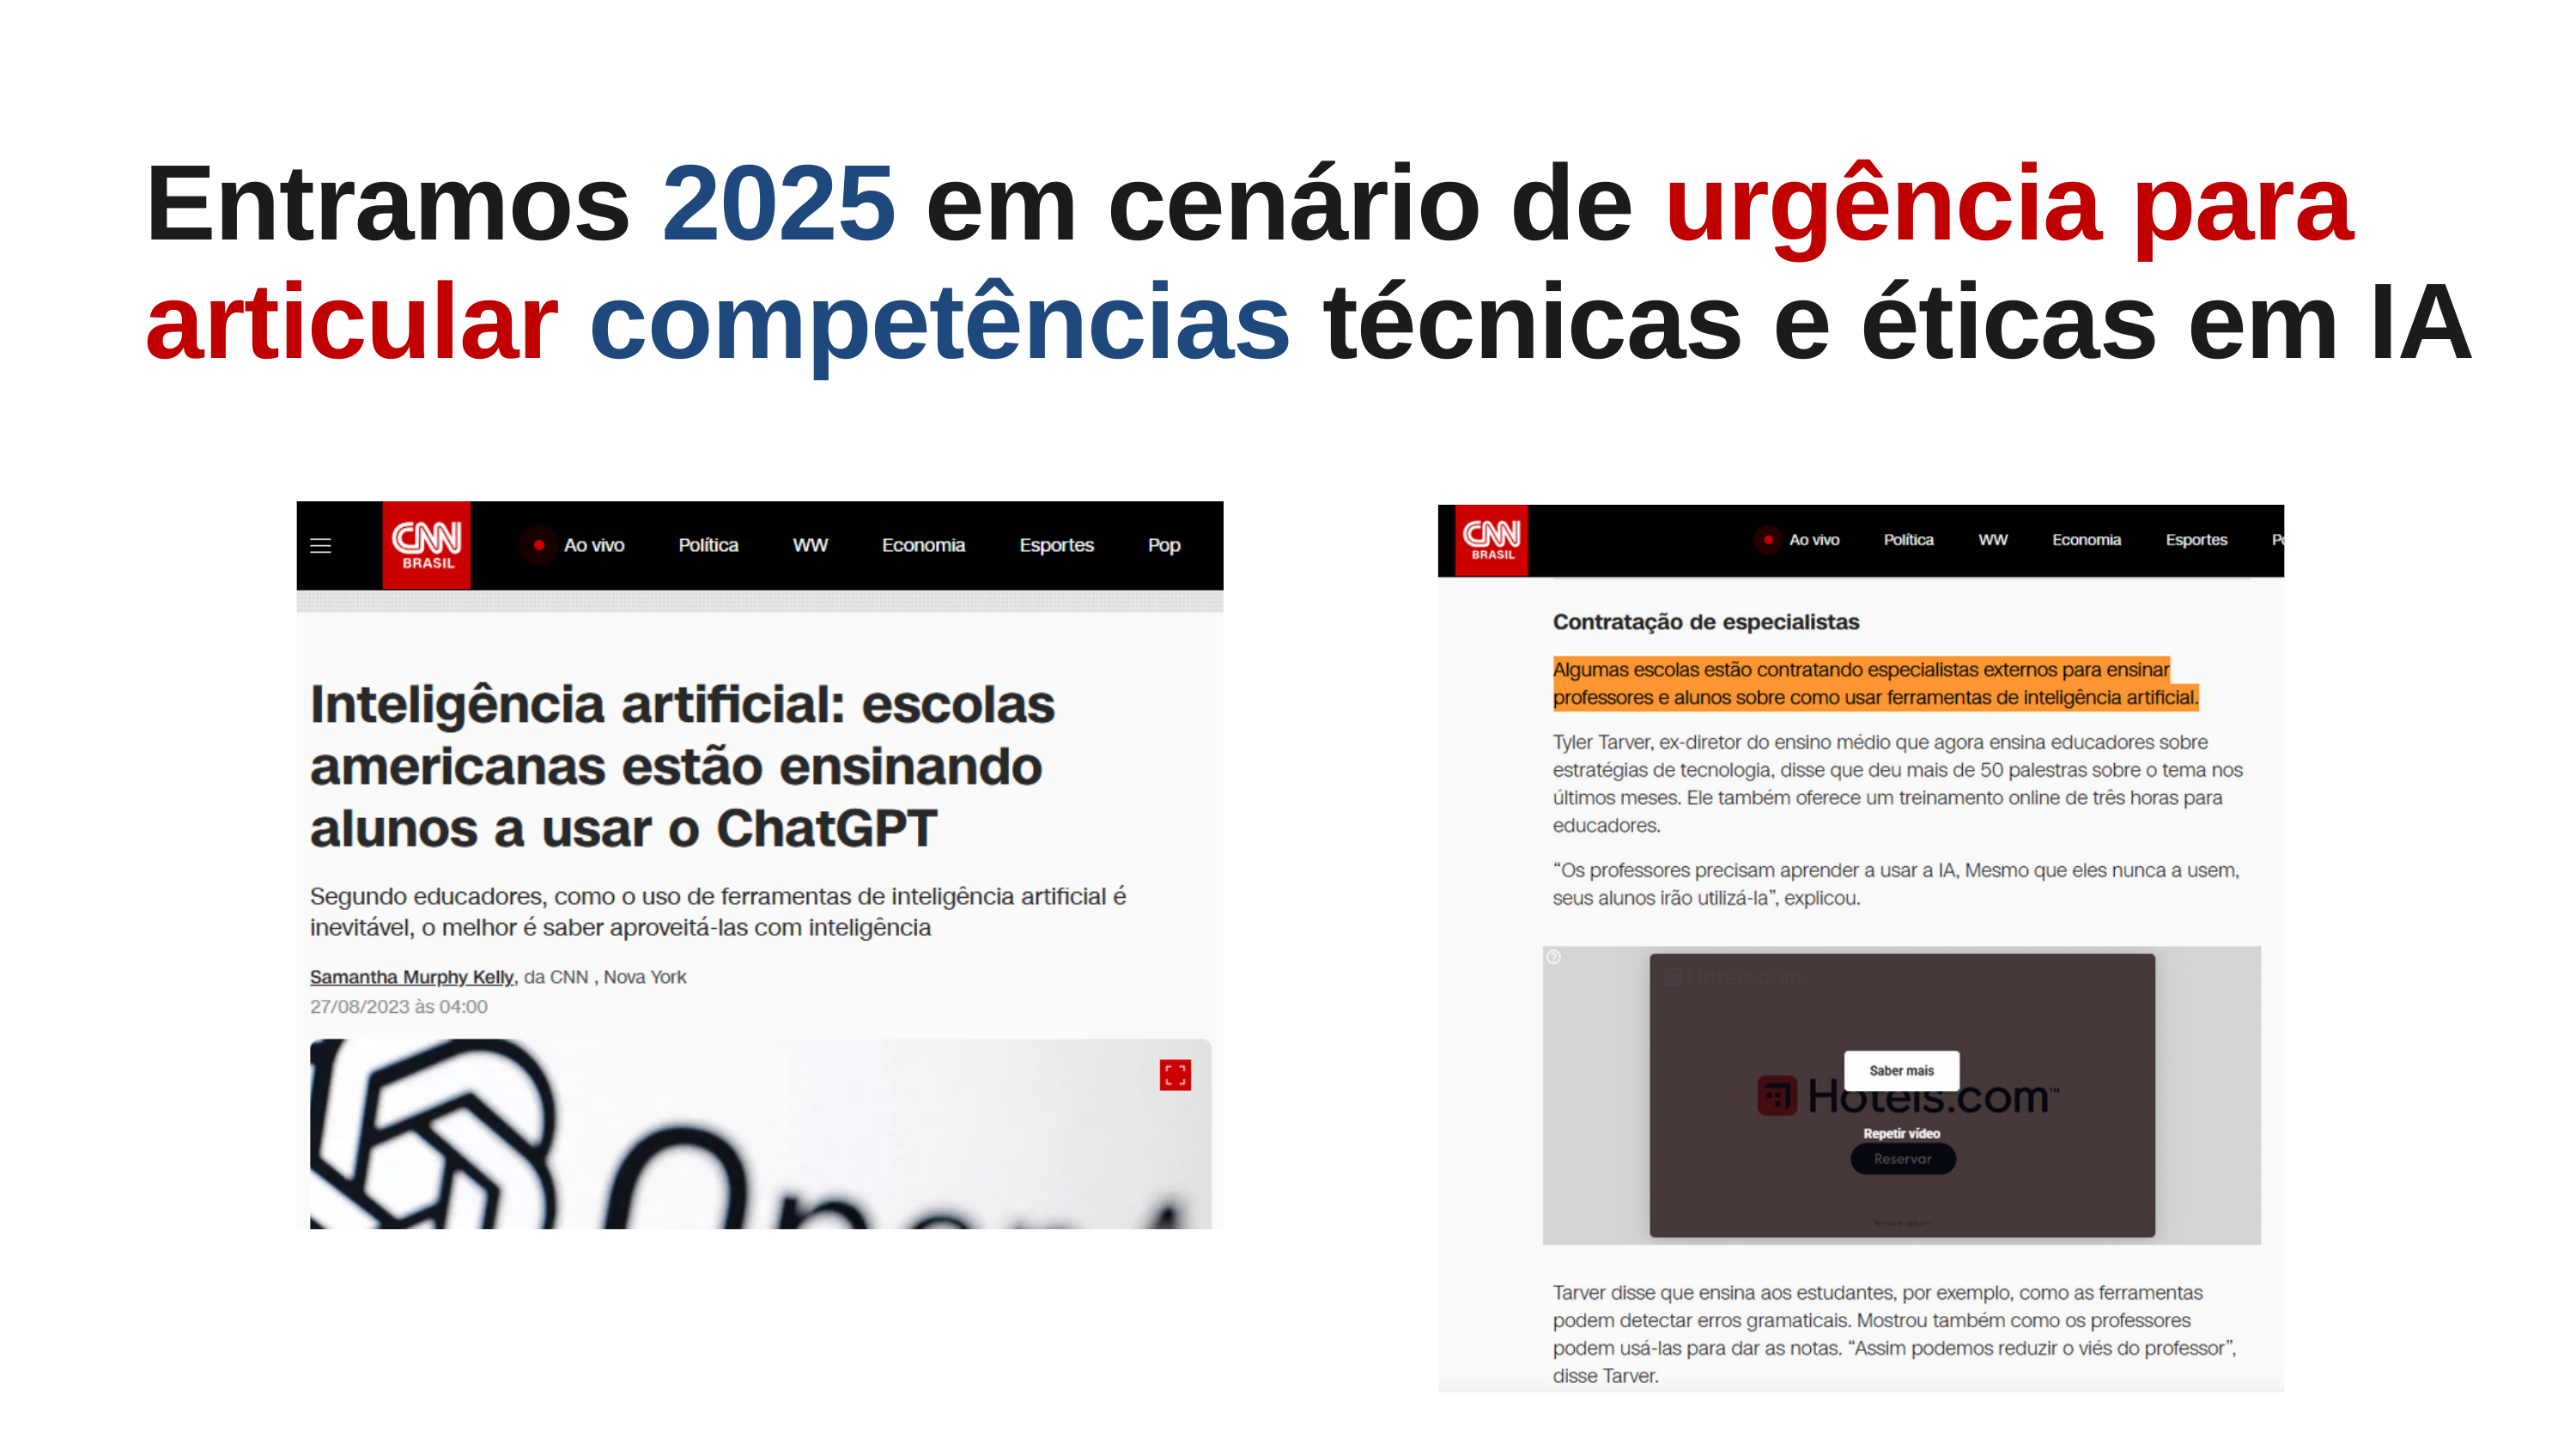

Entramos 2025 em cenário de urgência para articular competências técnicas e éticas em IA